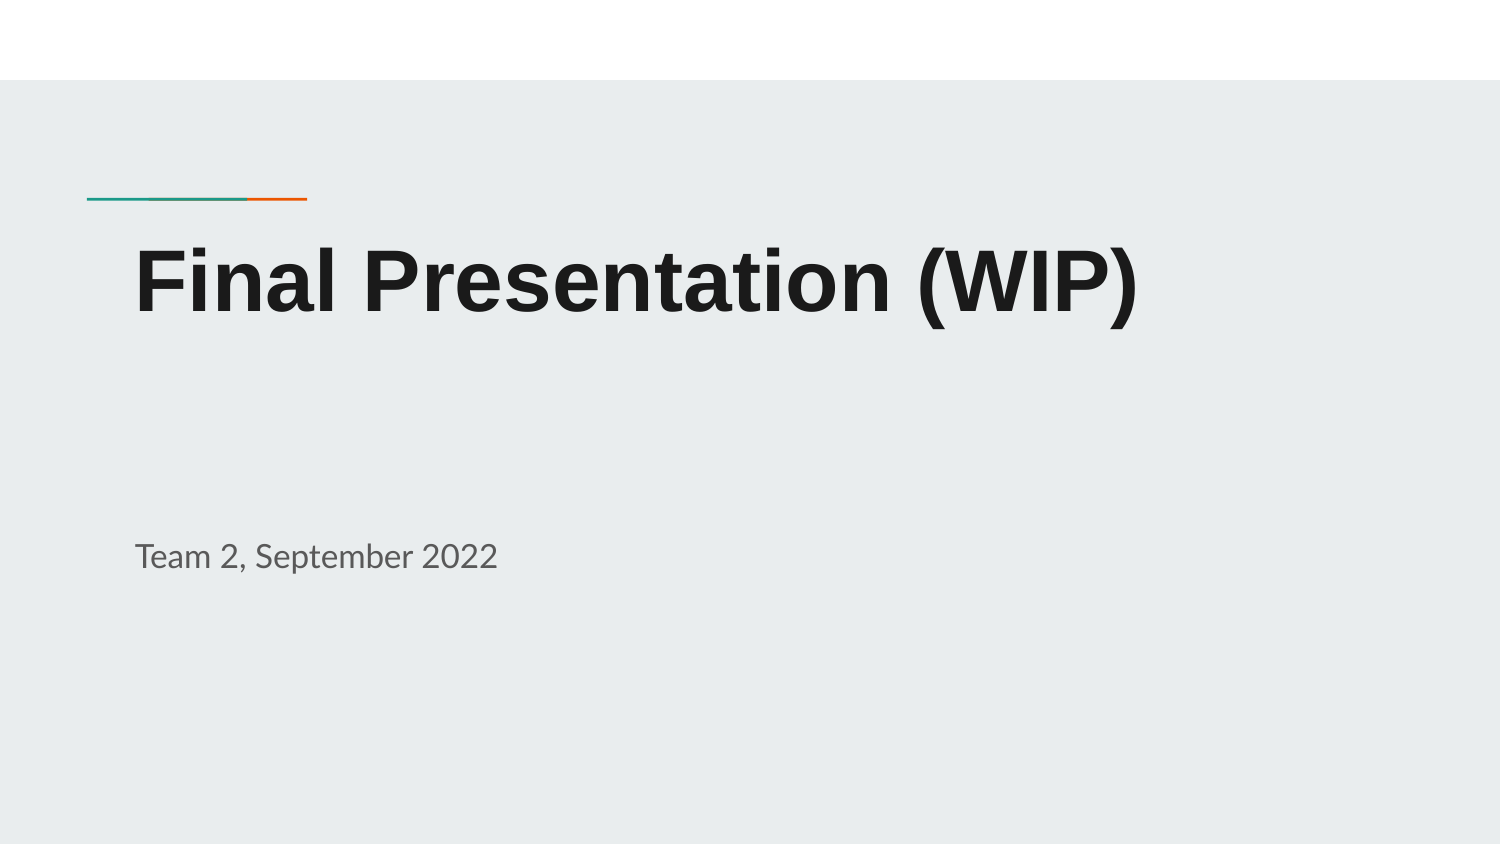

# Final Presentation (WIP)
Team 2, September 2022